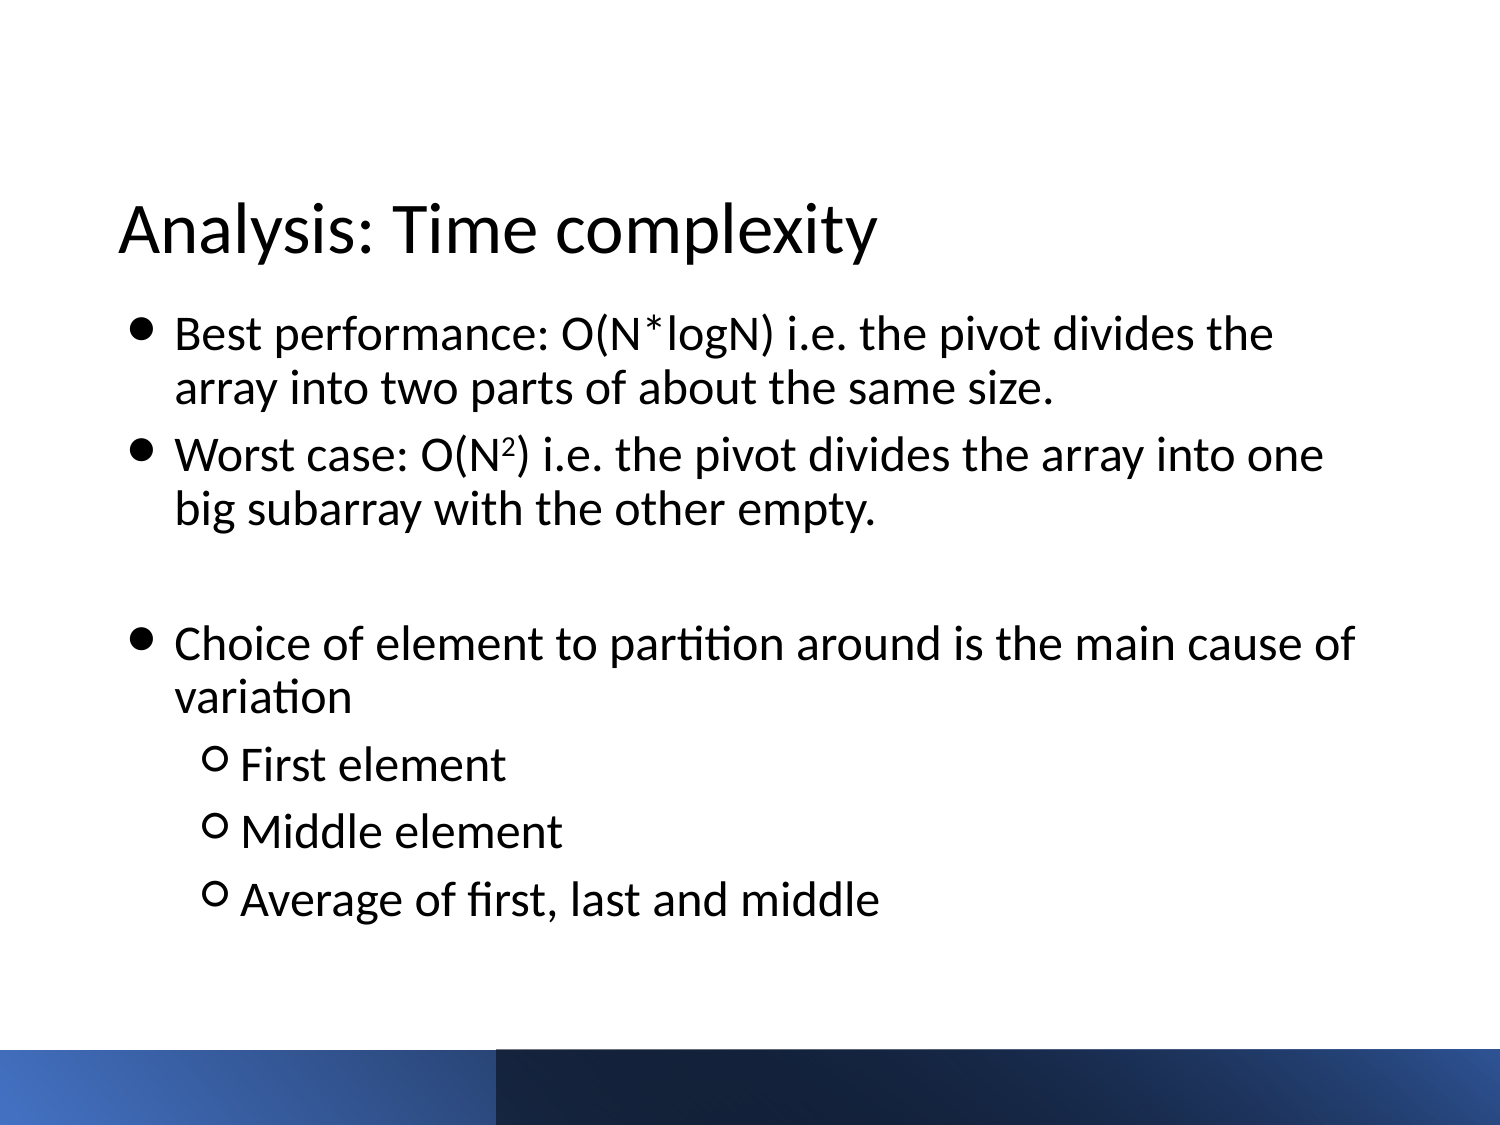

# Analysis: Time complexity
Best performance: O(N*logN) i.e. the pivot divides the array into two parts of about the same size.
Worst case: O(N2) i.e. the pivot divides the array into one big subarray with the other empty.

Choice of element to partition around is the main cause of variation
First element
Middle element
Average of first, last and middle